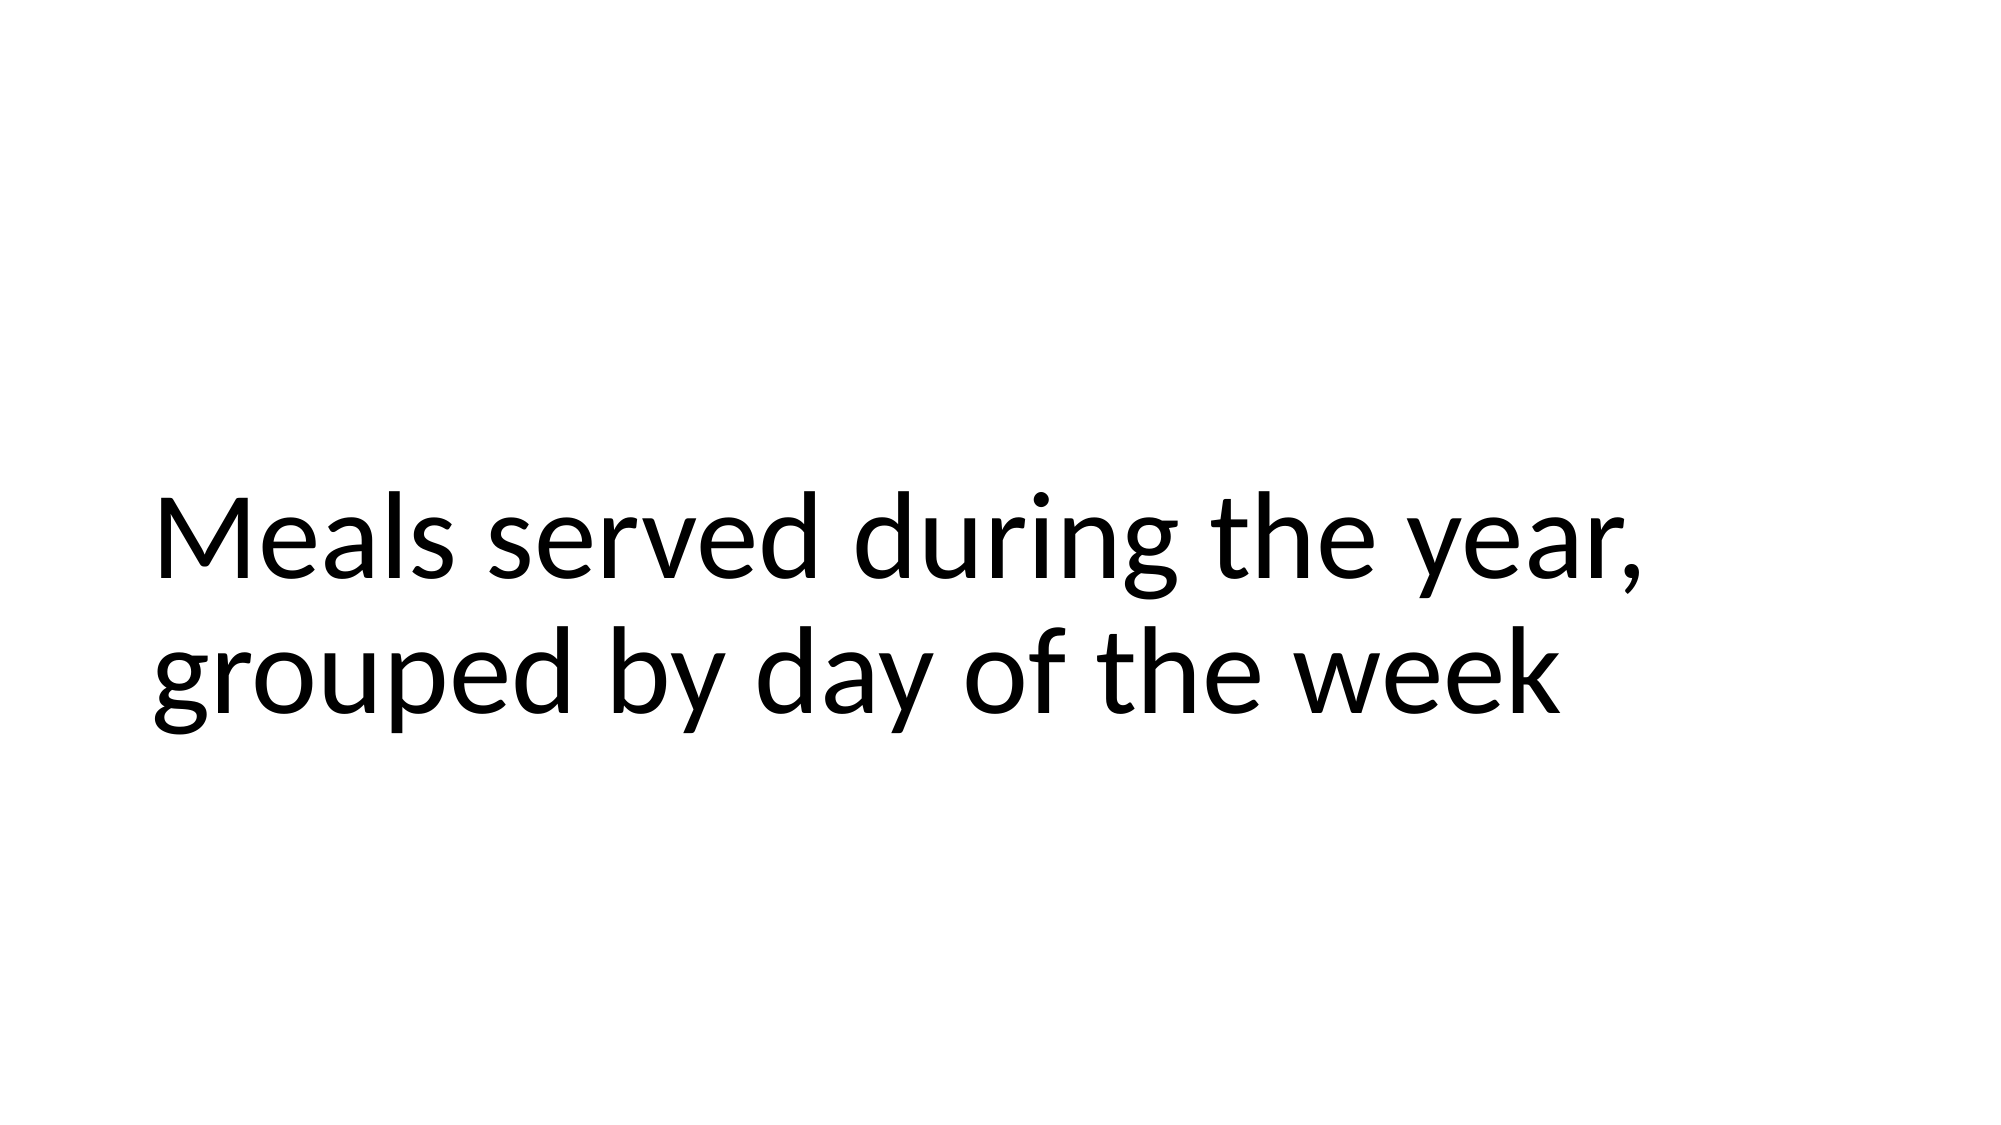

# Meals served during the year, grouped by day of the week